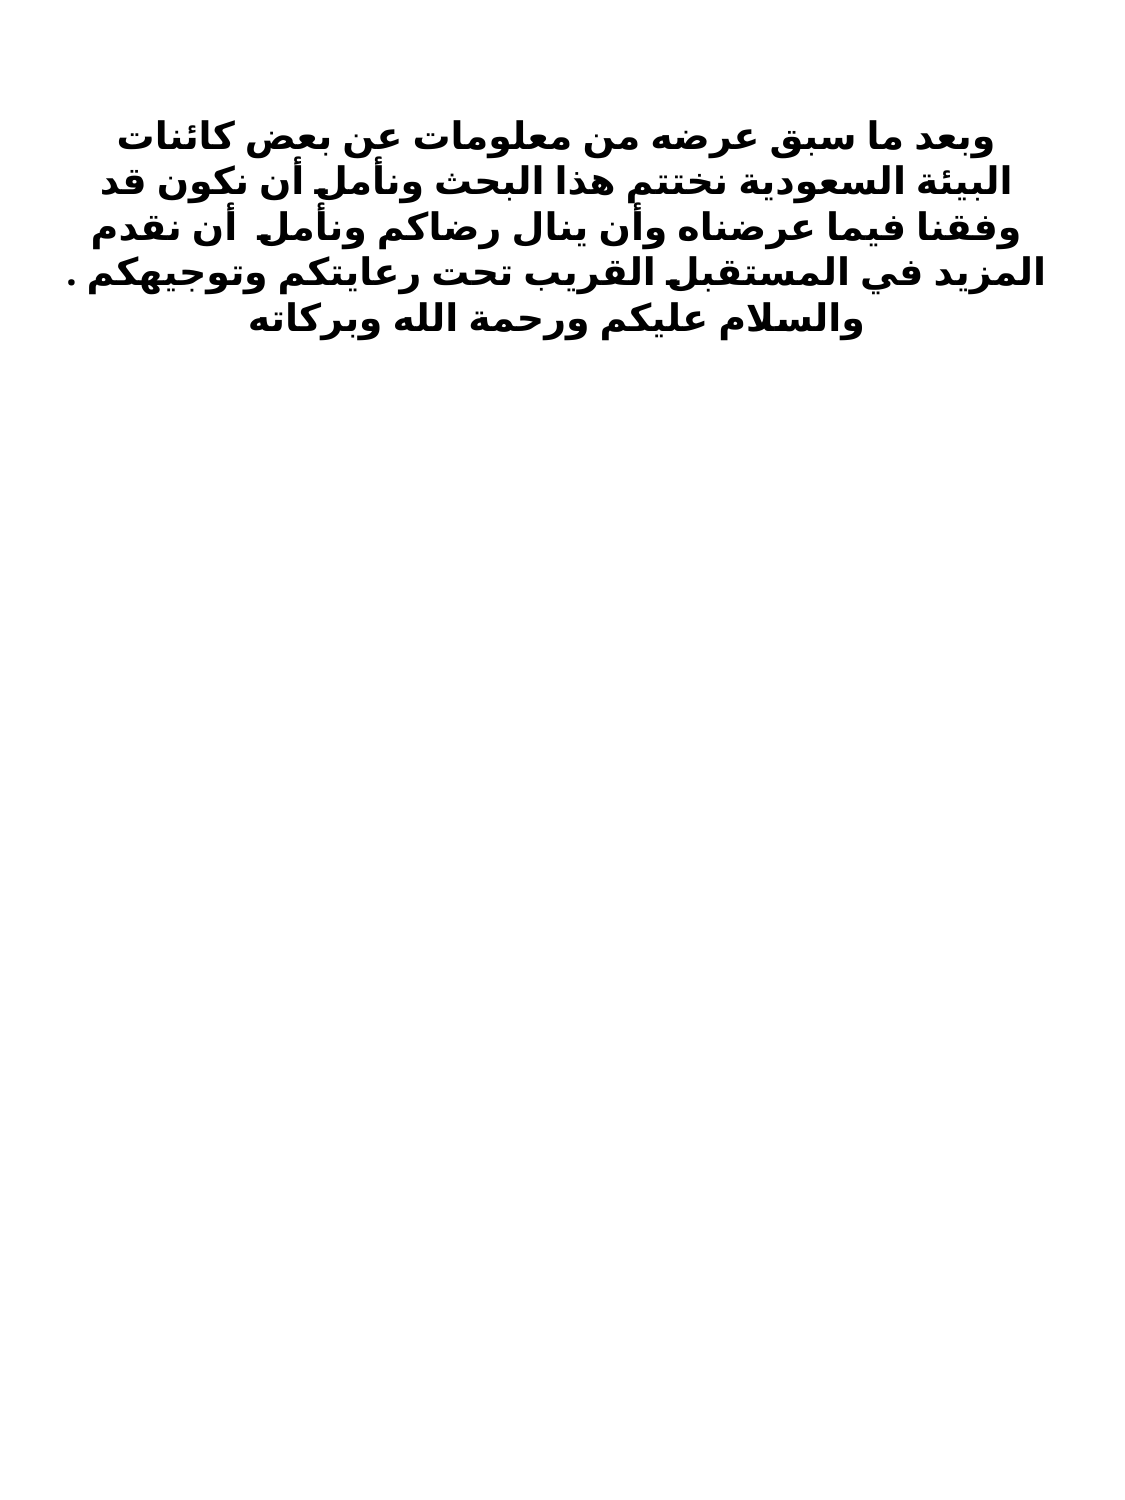

# وبعد ما سبق عرضه من معلومات عن بعض كائنات البيئة السعودية نختتم هذا البحث ونأمل أن نكون قد وفقنا فيما عرضناه وأن ينال رضاكم ونأمل  أن نقدم المزيد في المستقبل القريب تحت رعايتكم وتوجيهكم . والسلام عليكم ورحمة الله وبركاته